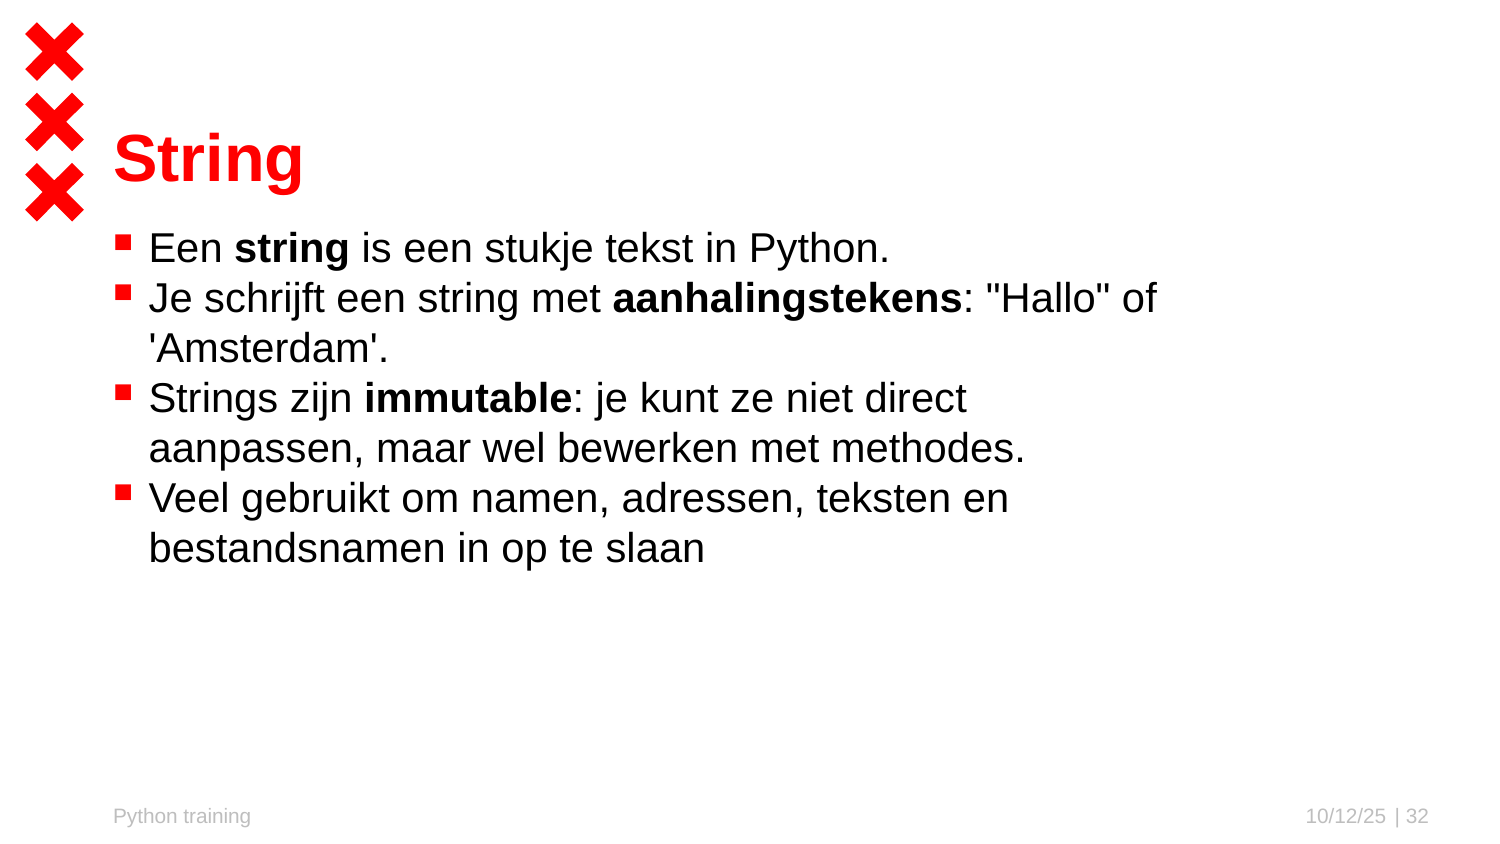

# String
Een string is een stukje tekst in Python.
Je schrijft een string met aanhalingstekens: "Hallo" of 'Amsterdam'.
Strings zijn immutable: je kunt ze niet direct aanpassen, maar wel bewerken met methodes.
Veel gebruikt om namen, adressen, teksten en bestandsnamen in op te slaan
Python training
10/12/25
| 32